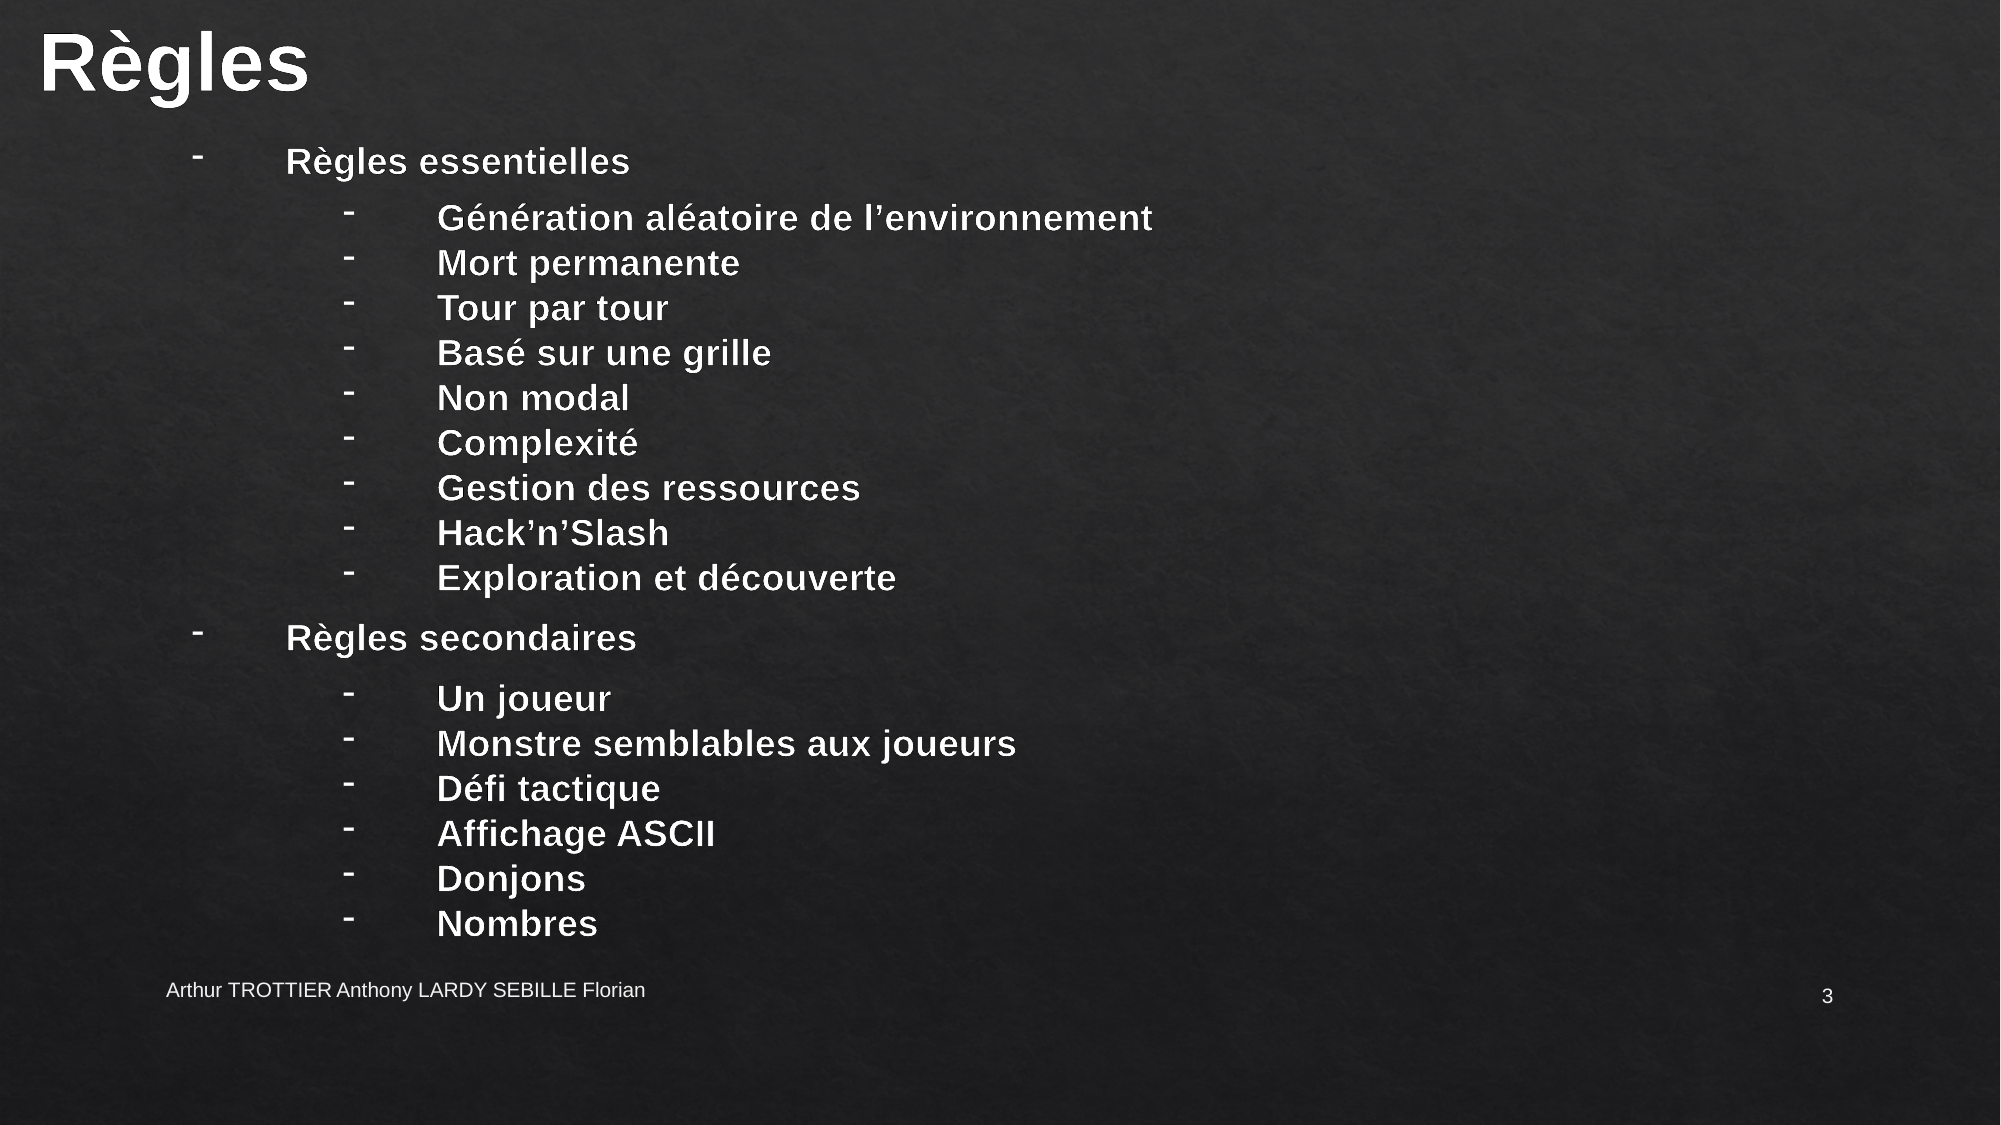

Règles
Règles essentielles
Génération aléatoire de l’environnement
Mort permanente
Tour par tour
Basé sur une grille
Non modal
Complexité
Gestion des ressources
Hack’n’Slash
Exploration et découverte
Règles secondaires
Un joueur
Monstre semblables aux joueurs
Défi tactique
Affichage ASCII
Donjons
Nombres
Arthur TROTTIER Anthony LARDY SEBILLE Florian
3